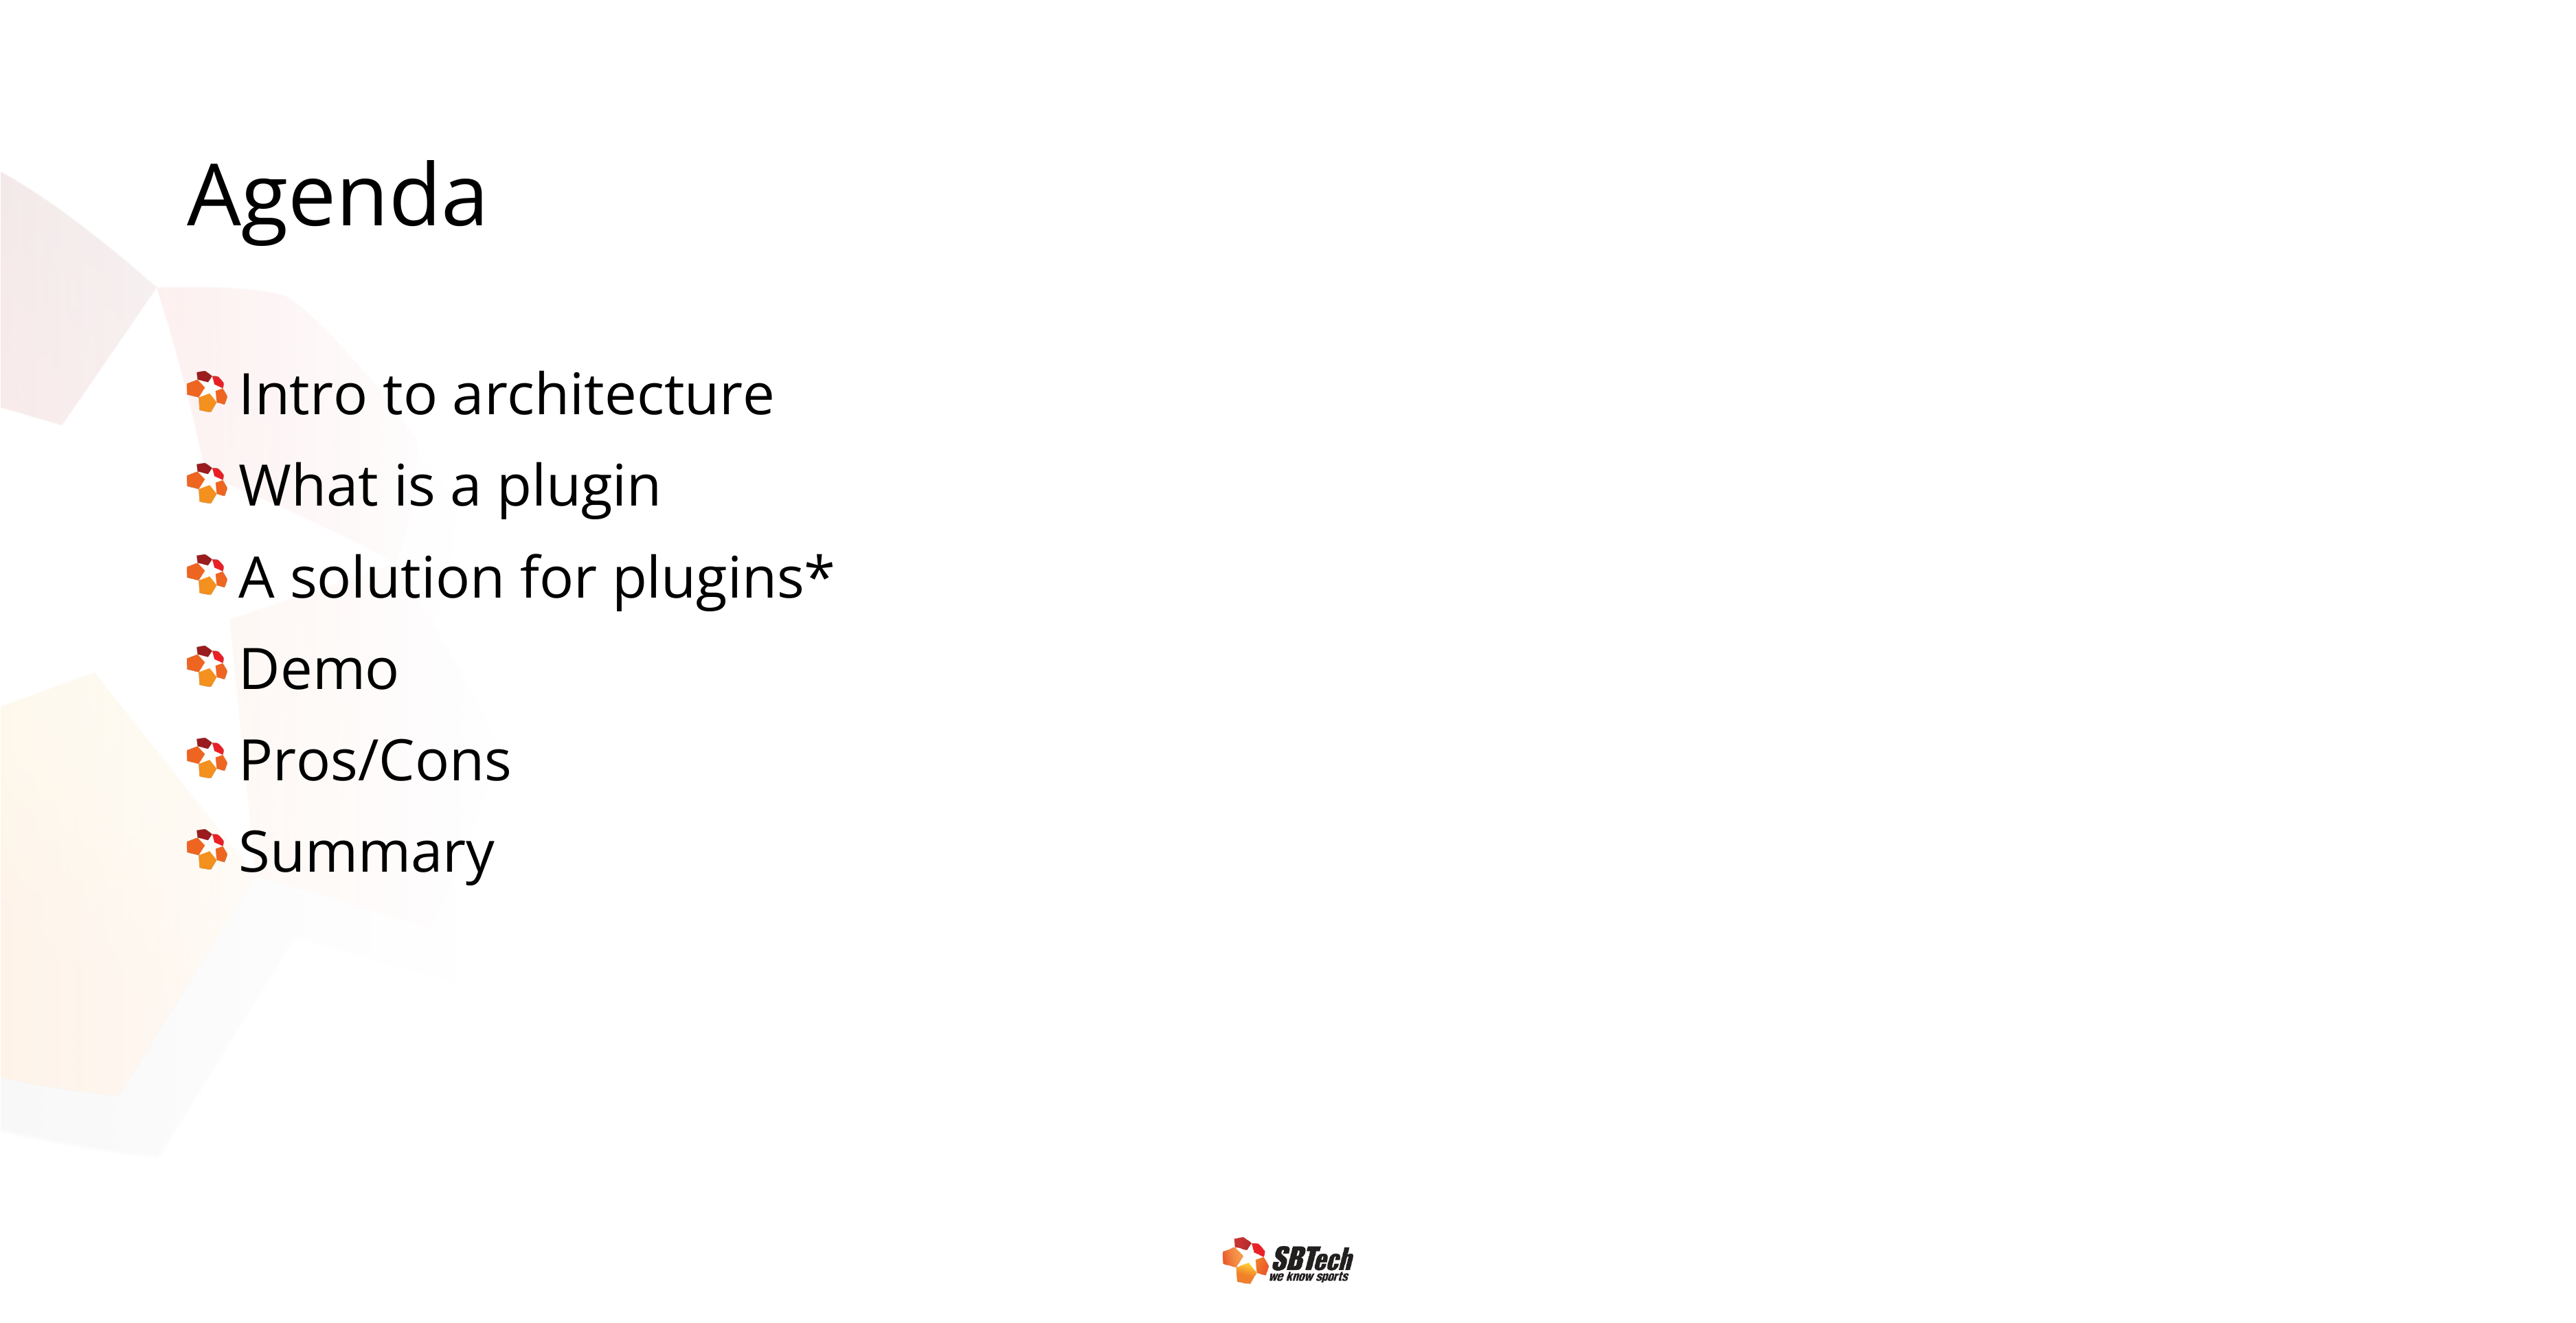

# Agenda
Intro to architecture
What is a plugin
A solution for plugins*
Demo
Pros/Cons
Summary